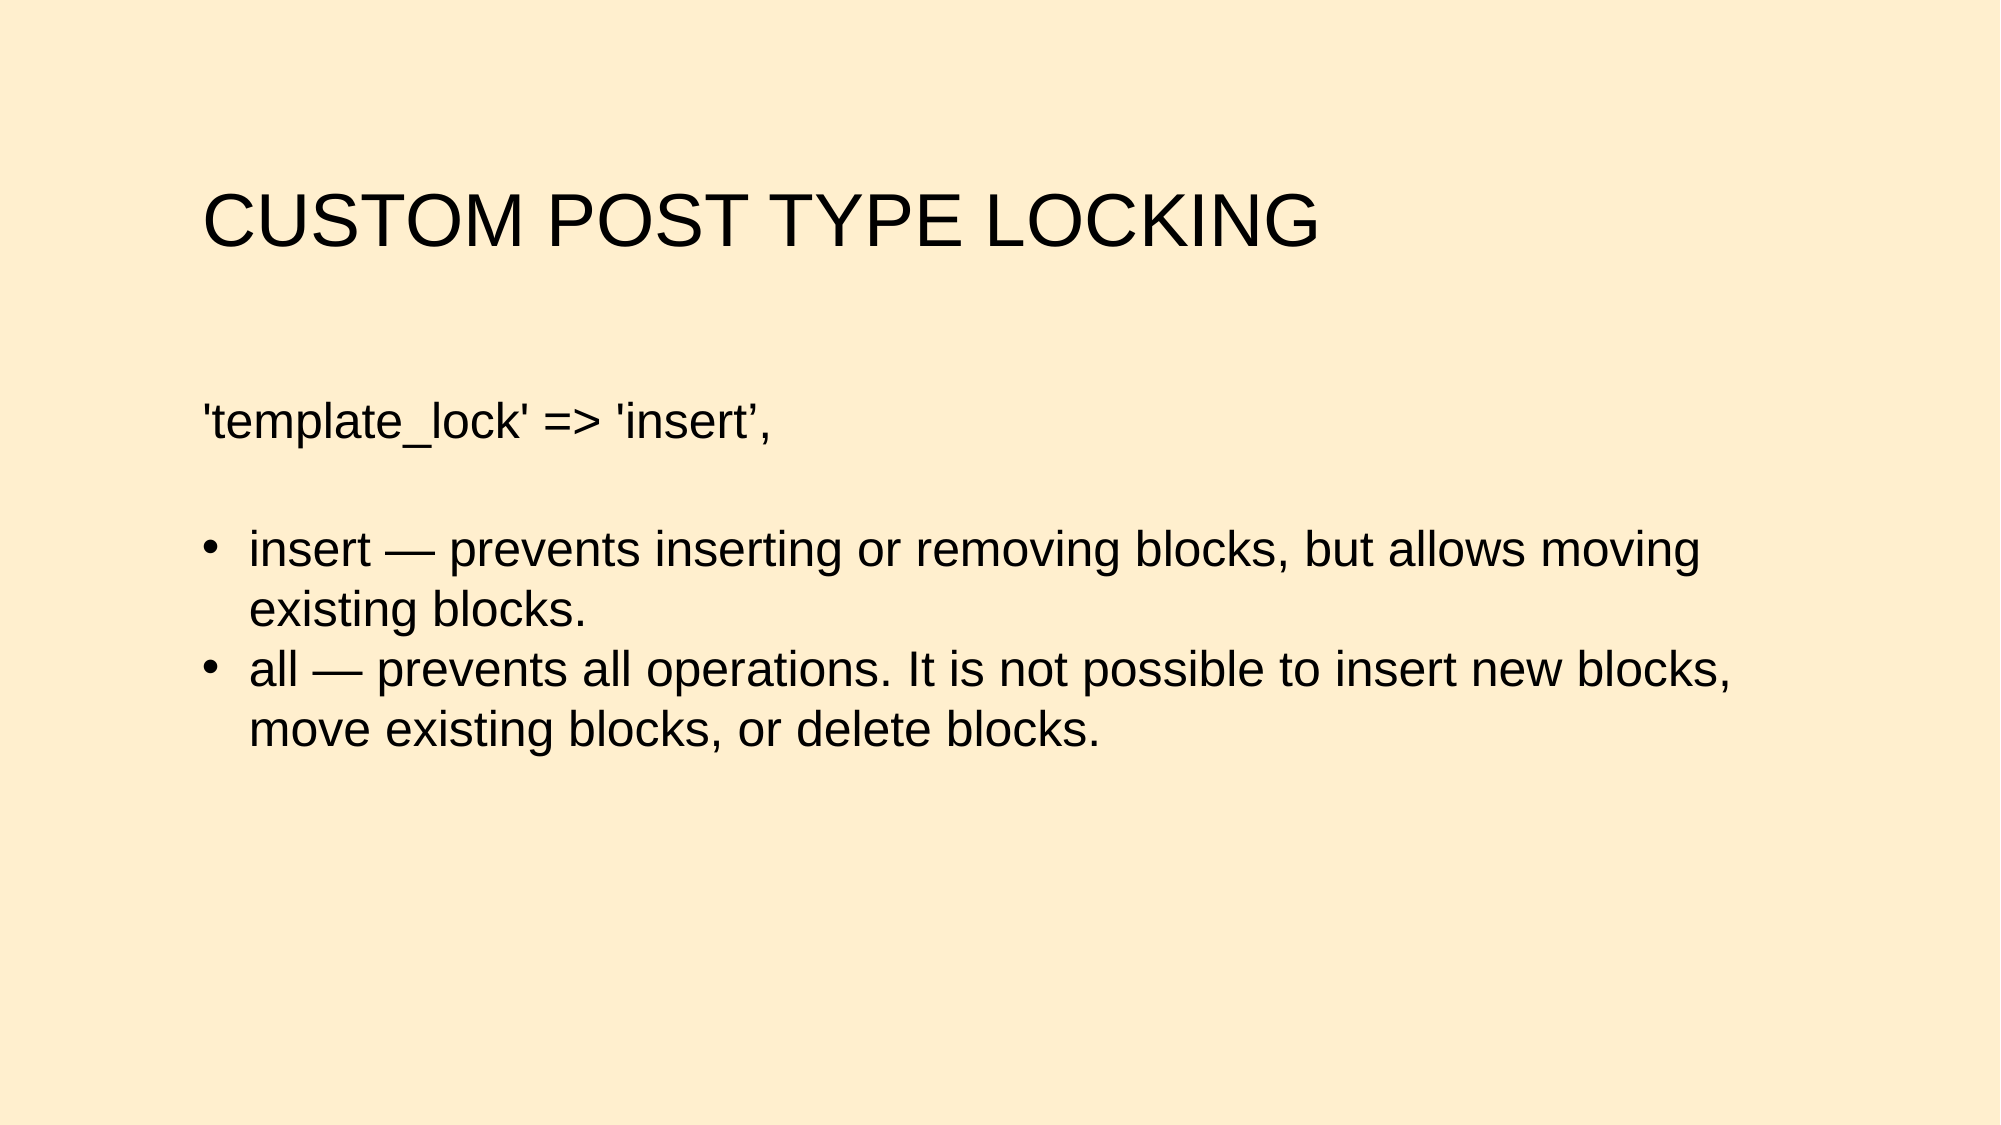

# Custom Post type Locking
'template_lock' => 'insert’,

insert — prevents inserting or removing blocks, but allows moving existing blocks.
all — prevents all operations. It is not possible to insert new blocks, move existing blocks, or delete blocks.